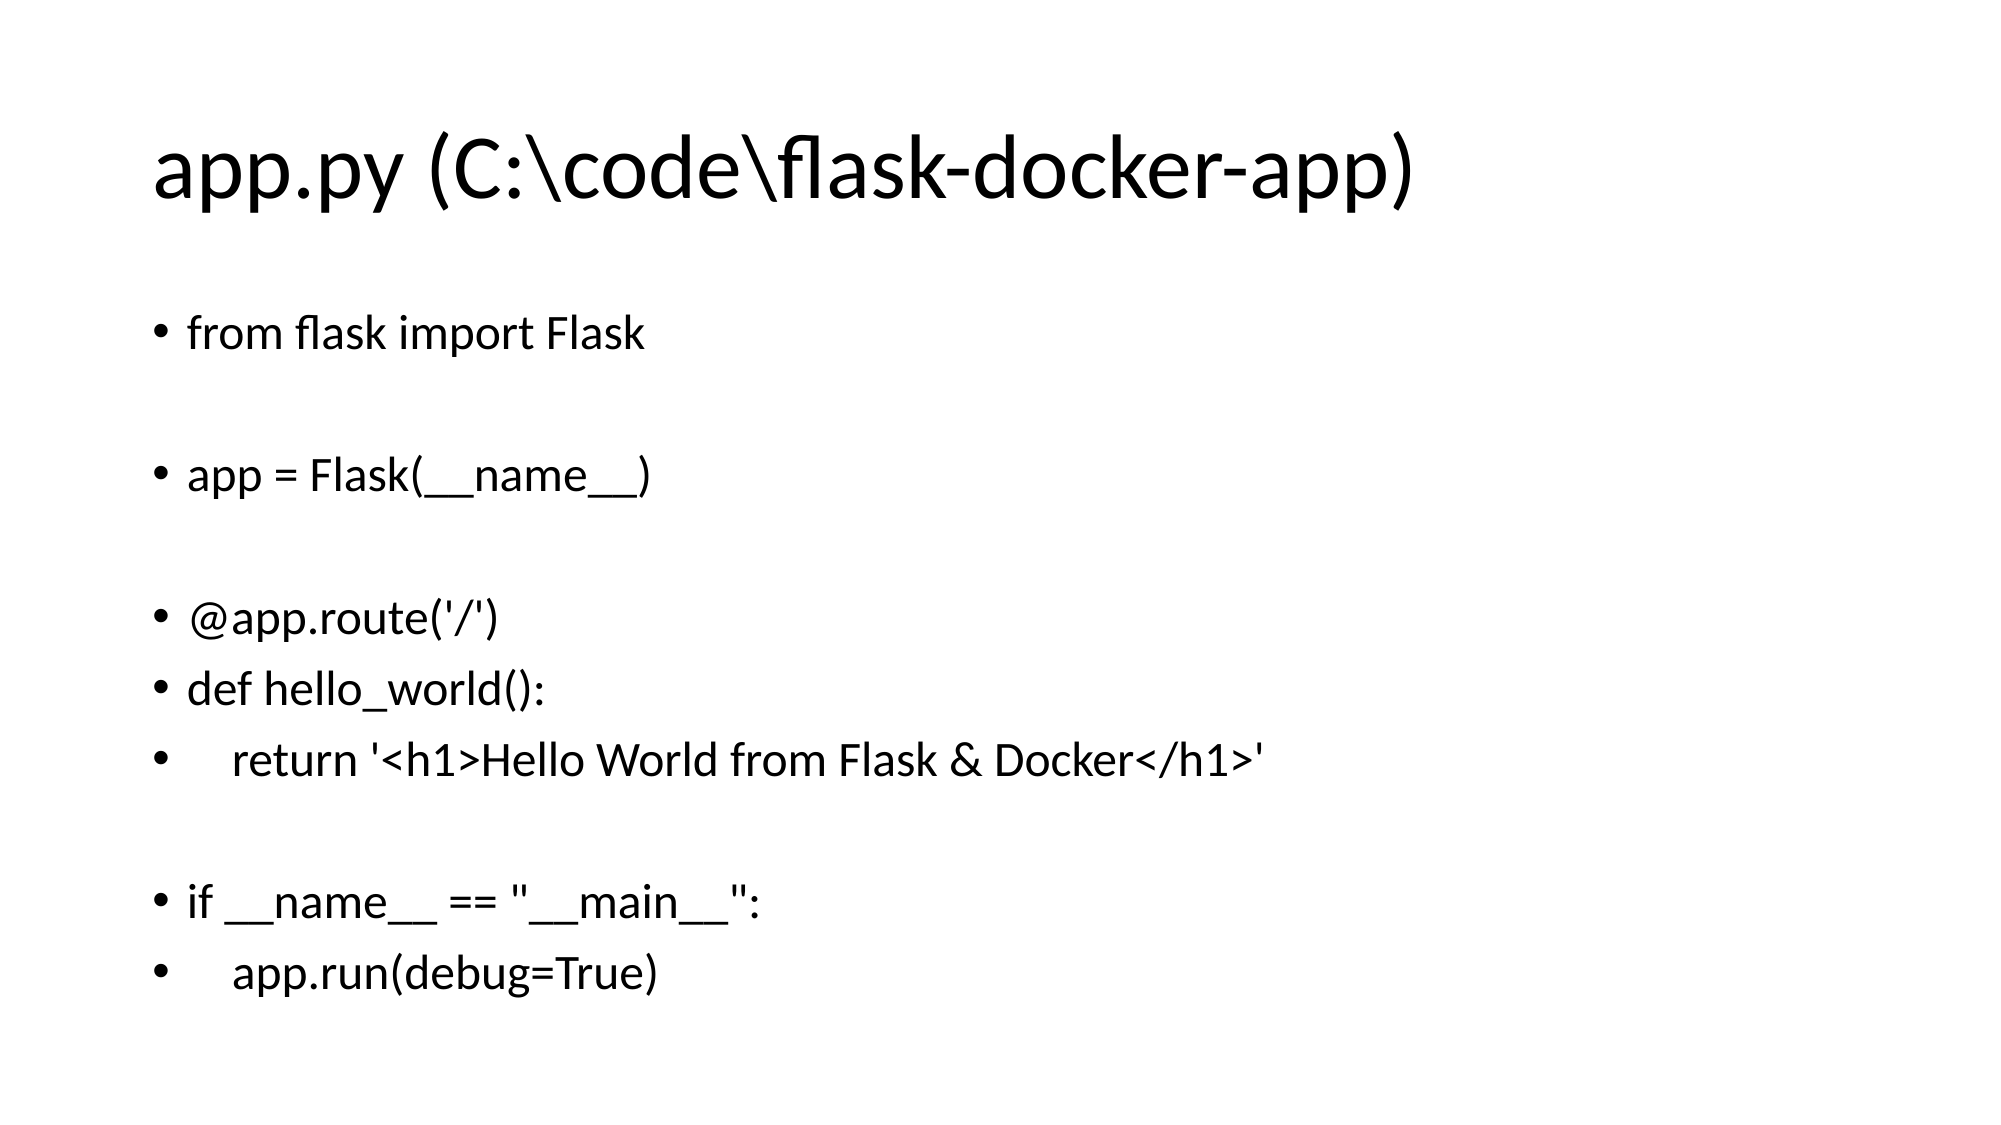

# app.py (C:\code\flask-docker-app)
from flask import Flask

app = Flask(__name__)

@app.route('/')
def hello_world():
    return '<h1>Hello World from Flask & Docker</h1>'

if __name__ == "__main__":
    app.run(debug=True)